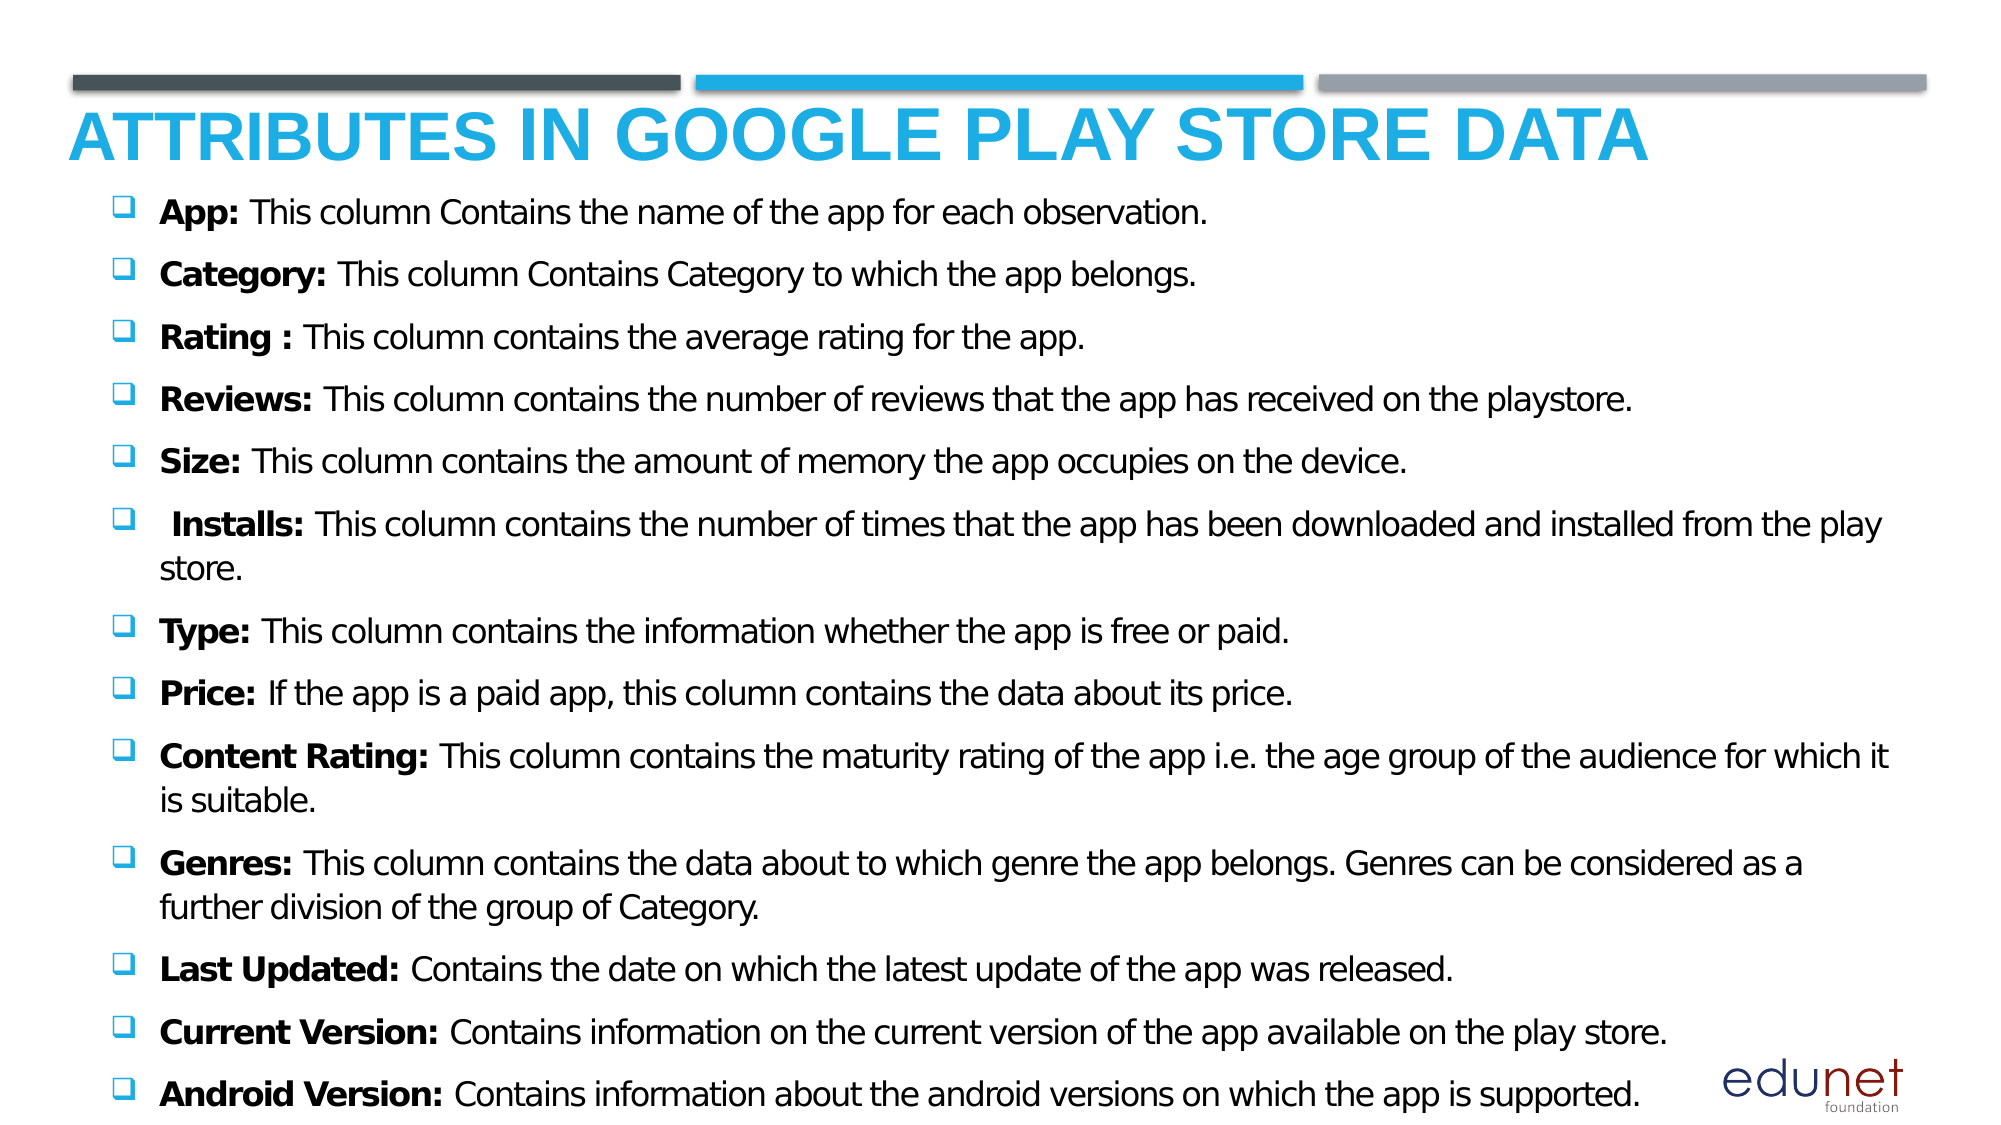

# Attributes in google play store data
App: This column Contains the name of the app for each observation.
Category: This column Contains Category to which the app belongs.
Rating : This column contains the average rating for the app.
Reviews: This column contains the number of reviews that the app has received on the playstore.
Size: This column contains the amount of memory the app occupies on the device.
 Installs: This column contains the number of times that the app has been downloaded and installed from the play store.
Type: This column contains the information whether the app is free or paid.
Price: If the app is a paid app, this column contains the data about its price.
Content Rating: This column contains the maturity rating of the app i.e. the age group of the audience for which it is suitable.
Genres: This column contains the data about to which genre the app belongs. Genres can be considered as a further division of the group of Category.
Last Updated: Contains the date on which the latest update of the app was released.
Current Version: Contains information on the current version of the app available on the play store.
Android Version: Contains information about the android versions on which the app is supported.